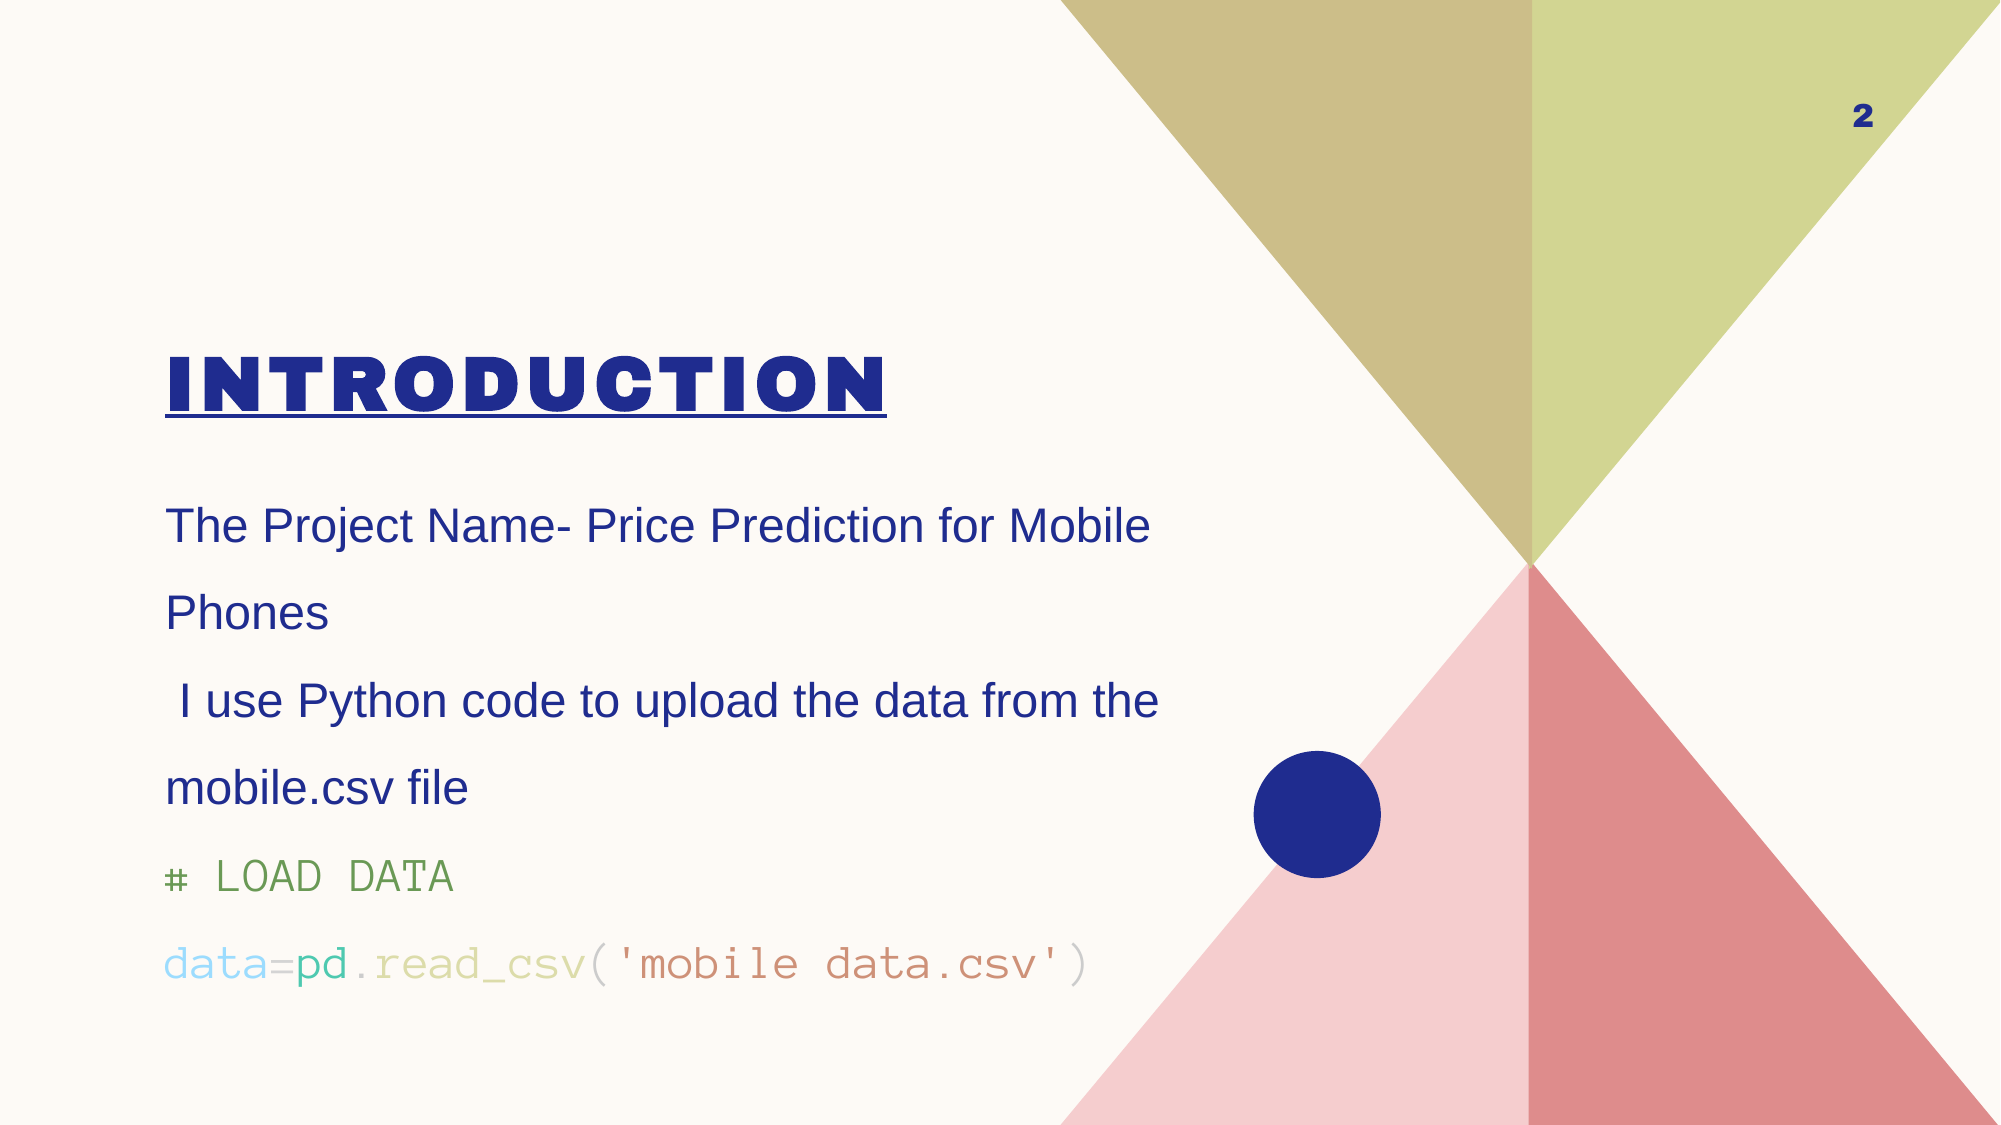

2
# Introduction
The Project Name- Price Prediction for Mobile Phones
 I use Python code to upload the data from the mobile.csv file
# LOAD DATA
data=pd.read_csv('mobile data.csv')